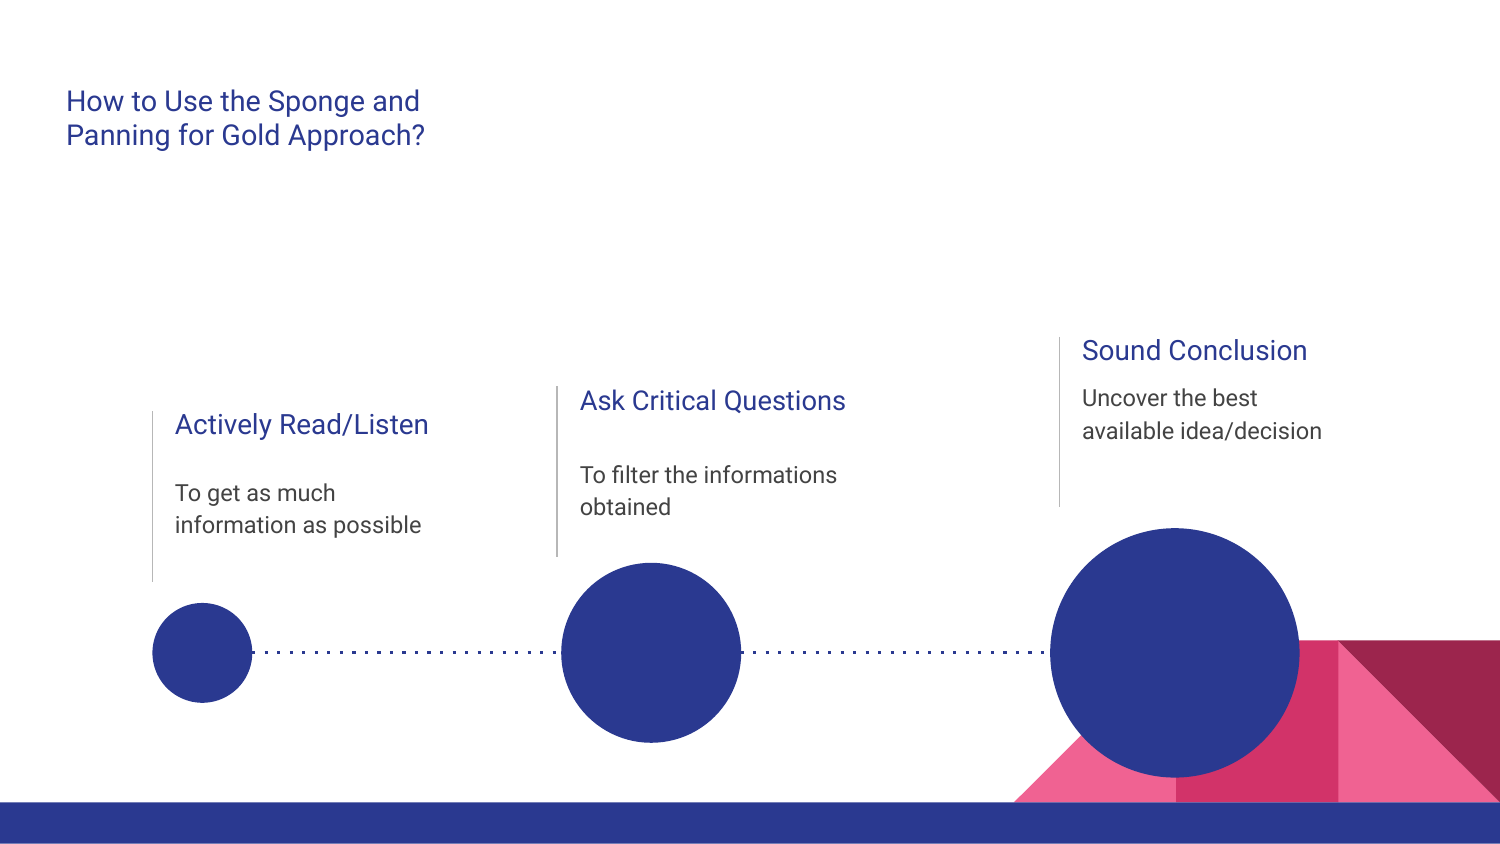

# How to Use the Sponge and
Panning for Gold Approach?
Sound Conclusion
Uncover the best available idea/decision
Ask Critical Questions
Actively Read/Listen
To filter the informations obtained
To get as much information as possible